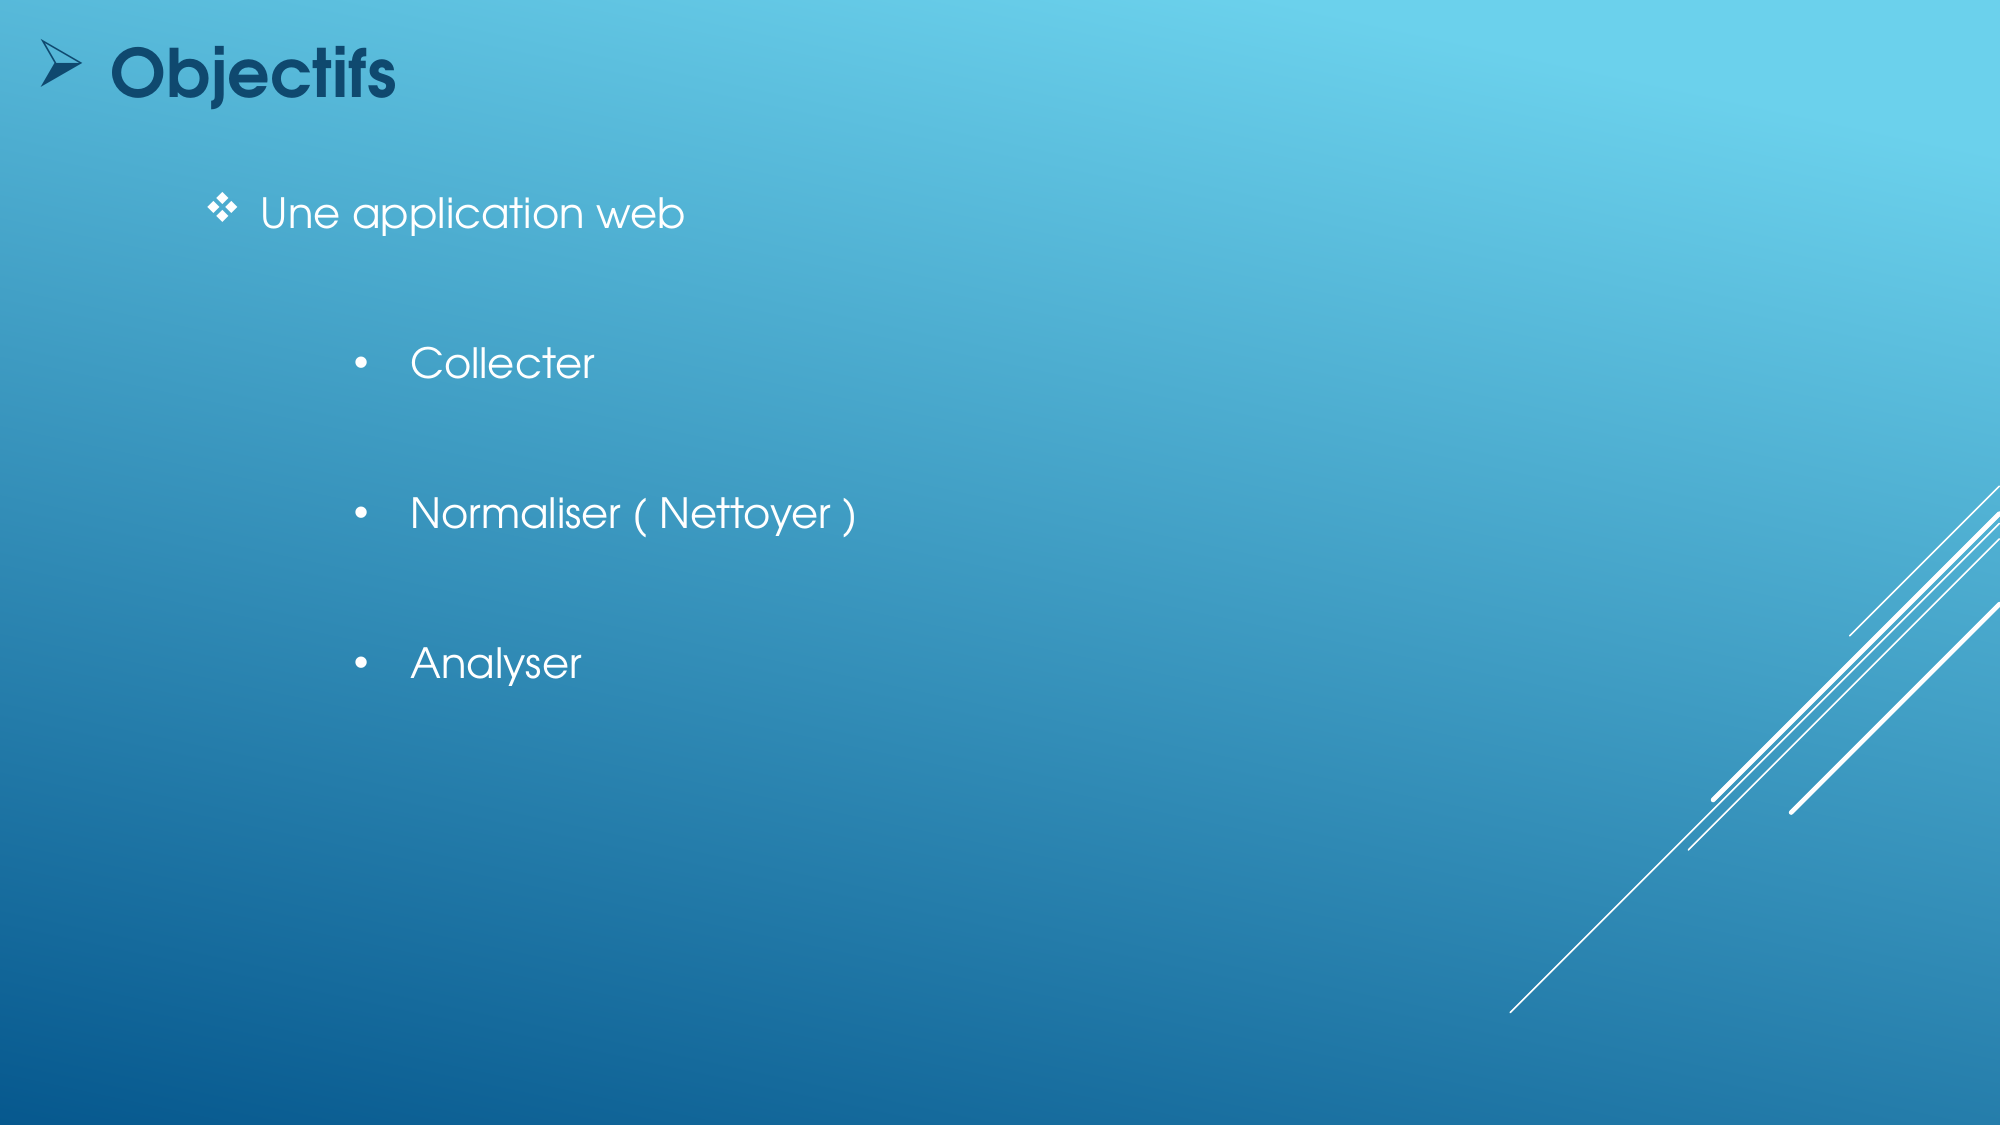

Objectifs

Une application web

Collecter

Normaliser ( Nettoyer )

Analyser